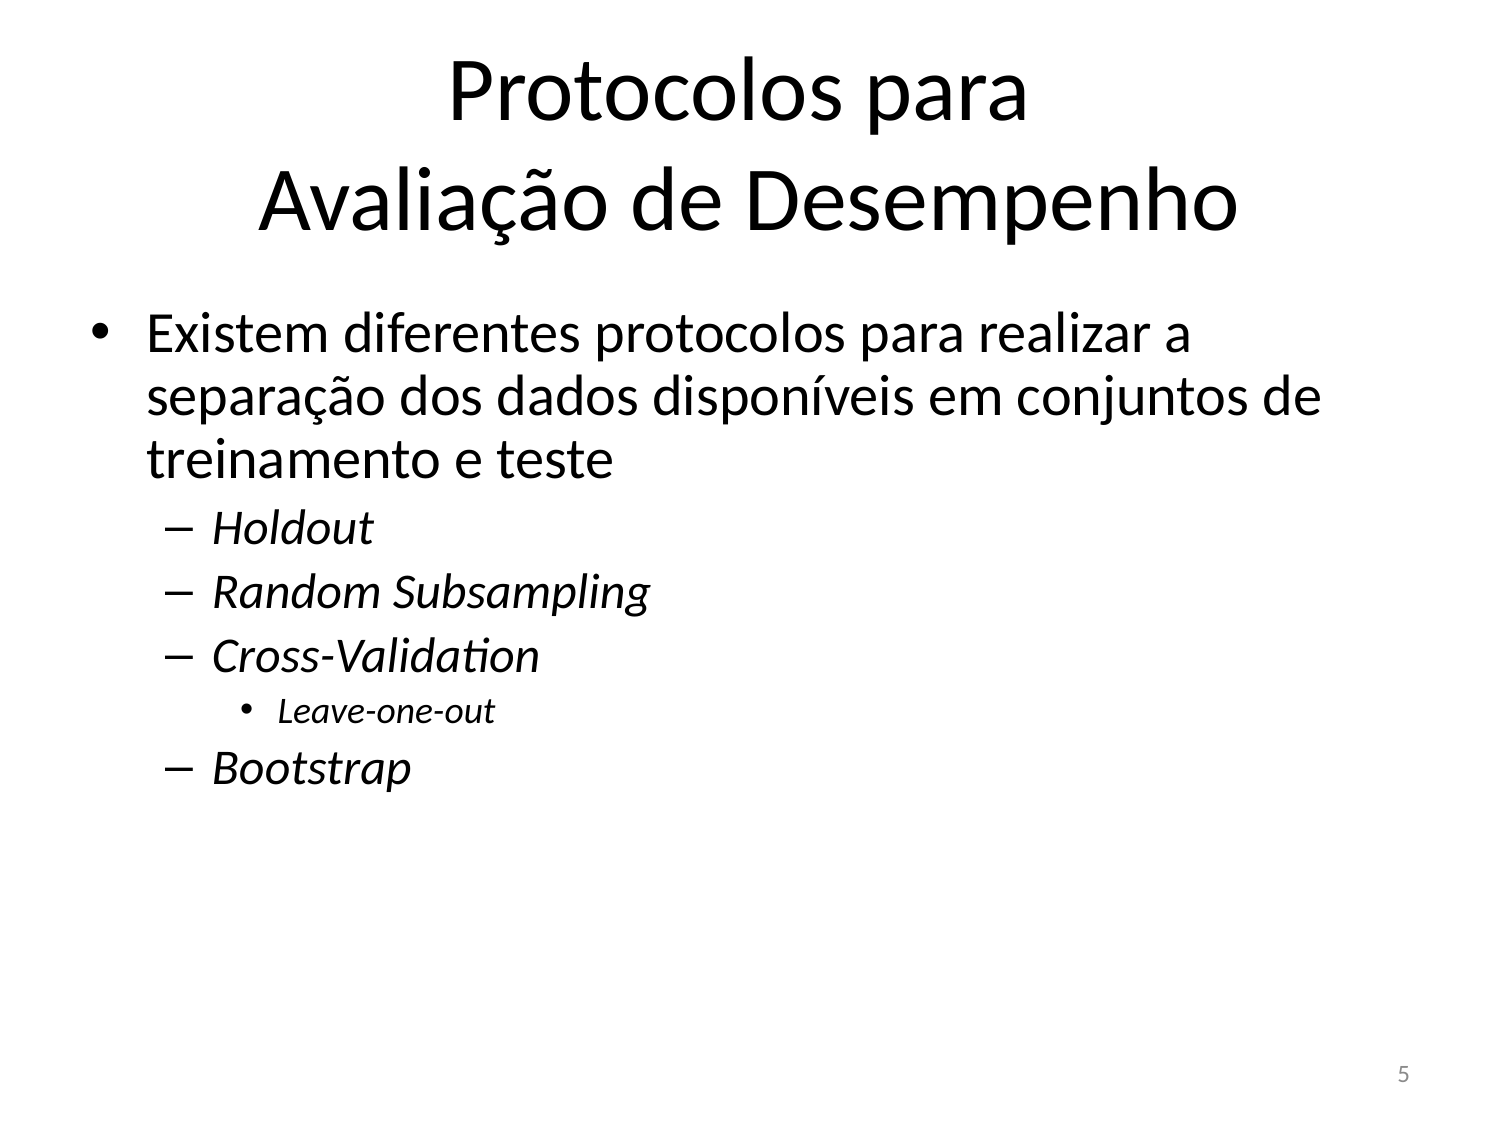

# Protocolos para Avaliação de Desempenho
Existem diferentes protocolos para realizar a separação dos dados disponíveis em conjuntos de treinamento e teste
Holdout
Random Subsampling
Cross-Validation
Leave-one-out
Bootstrap
5